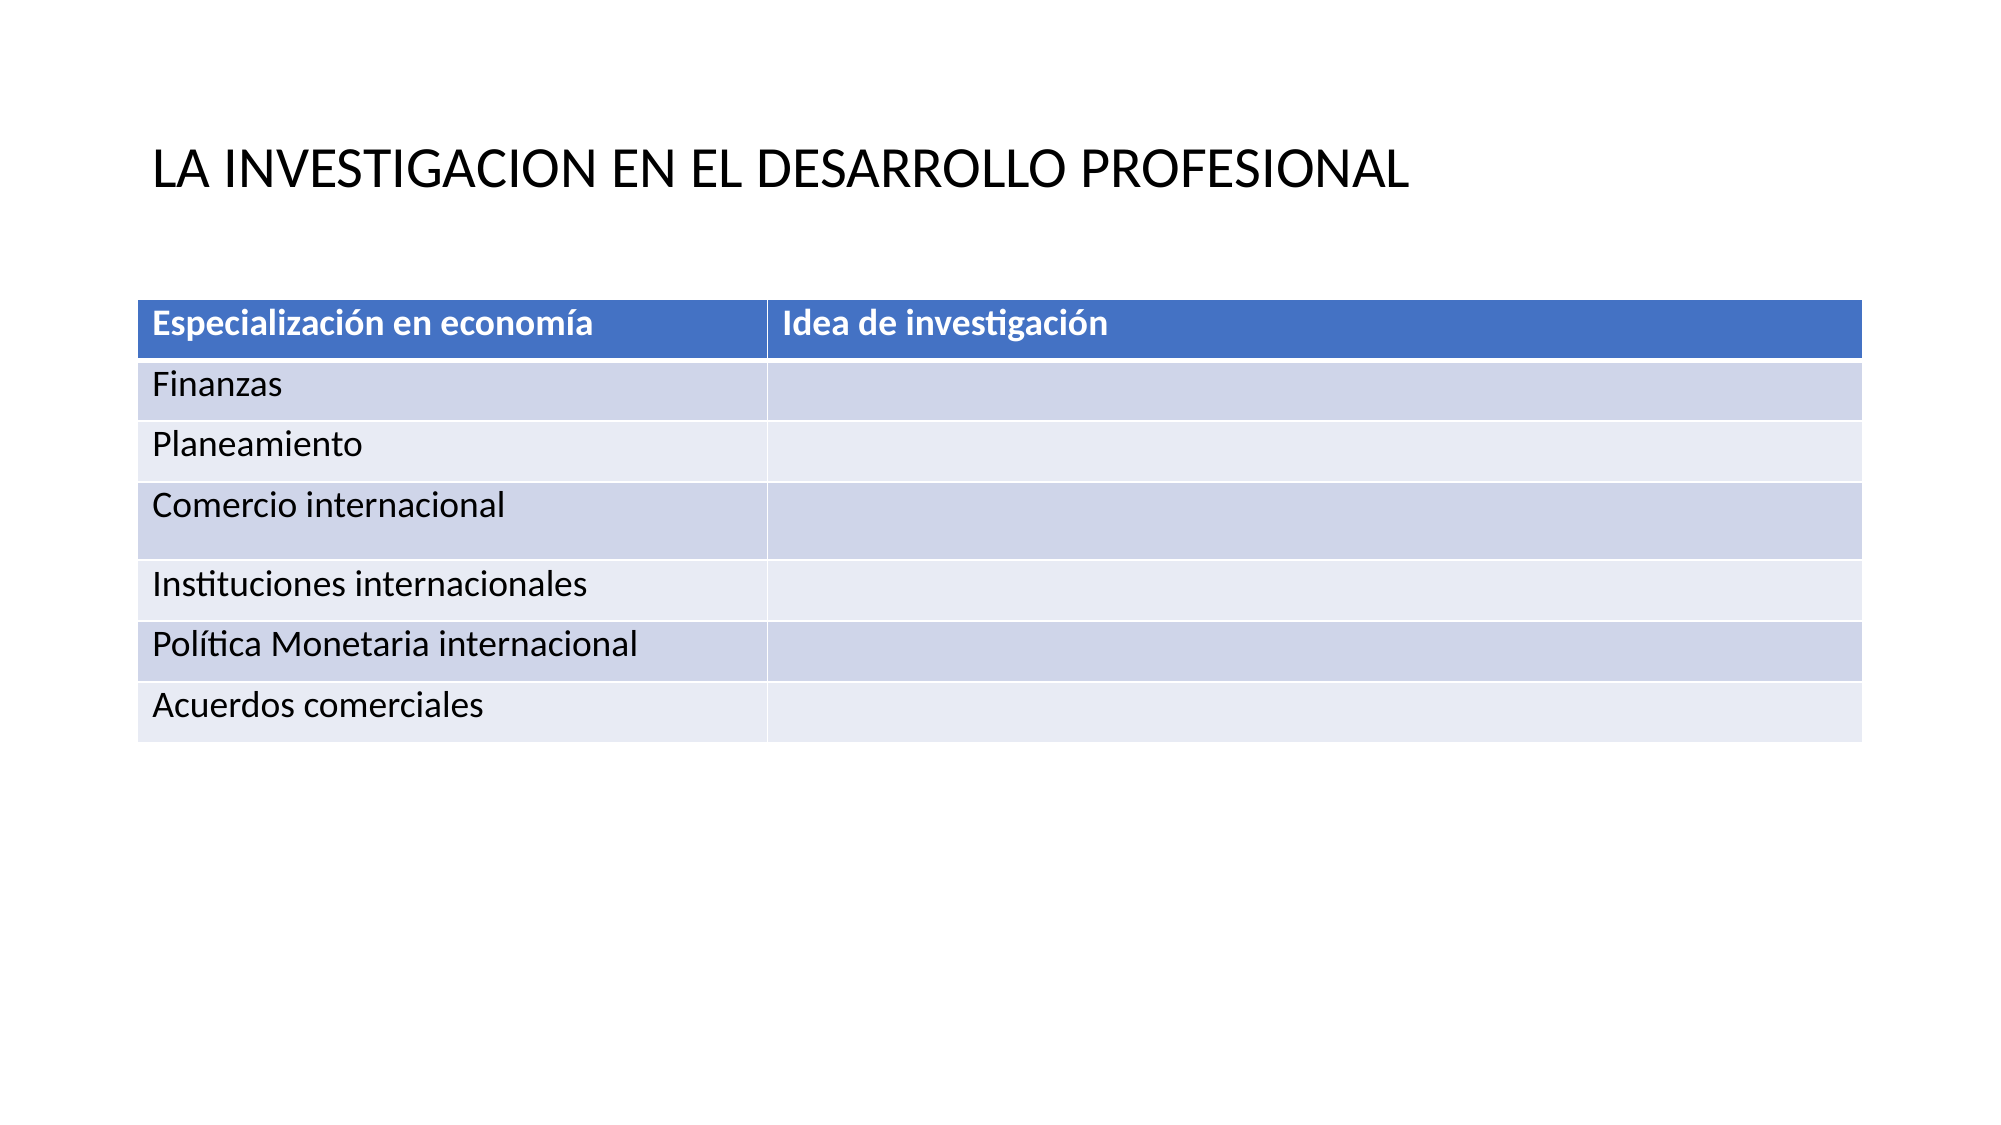

# LA INVESTIGACION EN EL DESARROLLO PROFESIONAL
| Especialización en economía | Idea de investigación |
| --- | --- |
| Finanzas |  |
| Planeamiento |  |
| Comercio internacional |  |
| Instituciones internacionales |  |
| Política Monetaria internacional |  |
| Acuerdos comerciales |  |